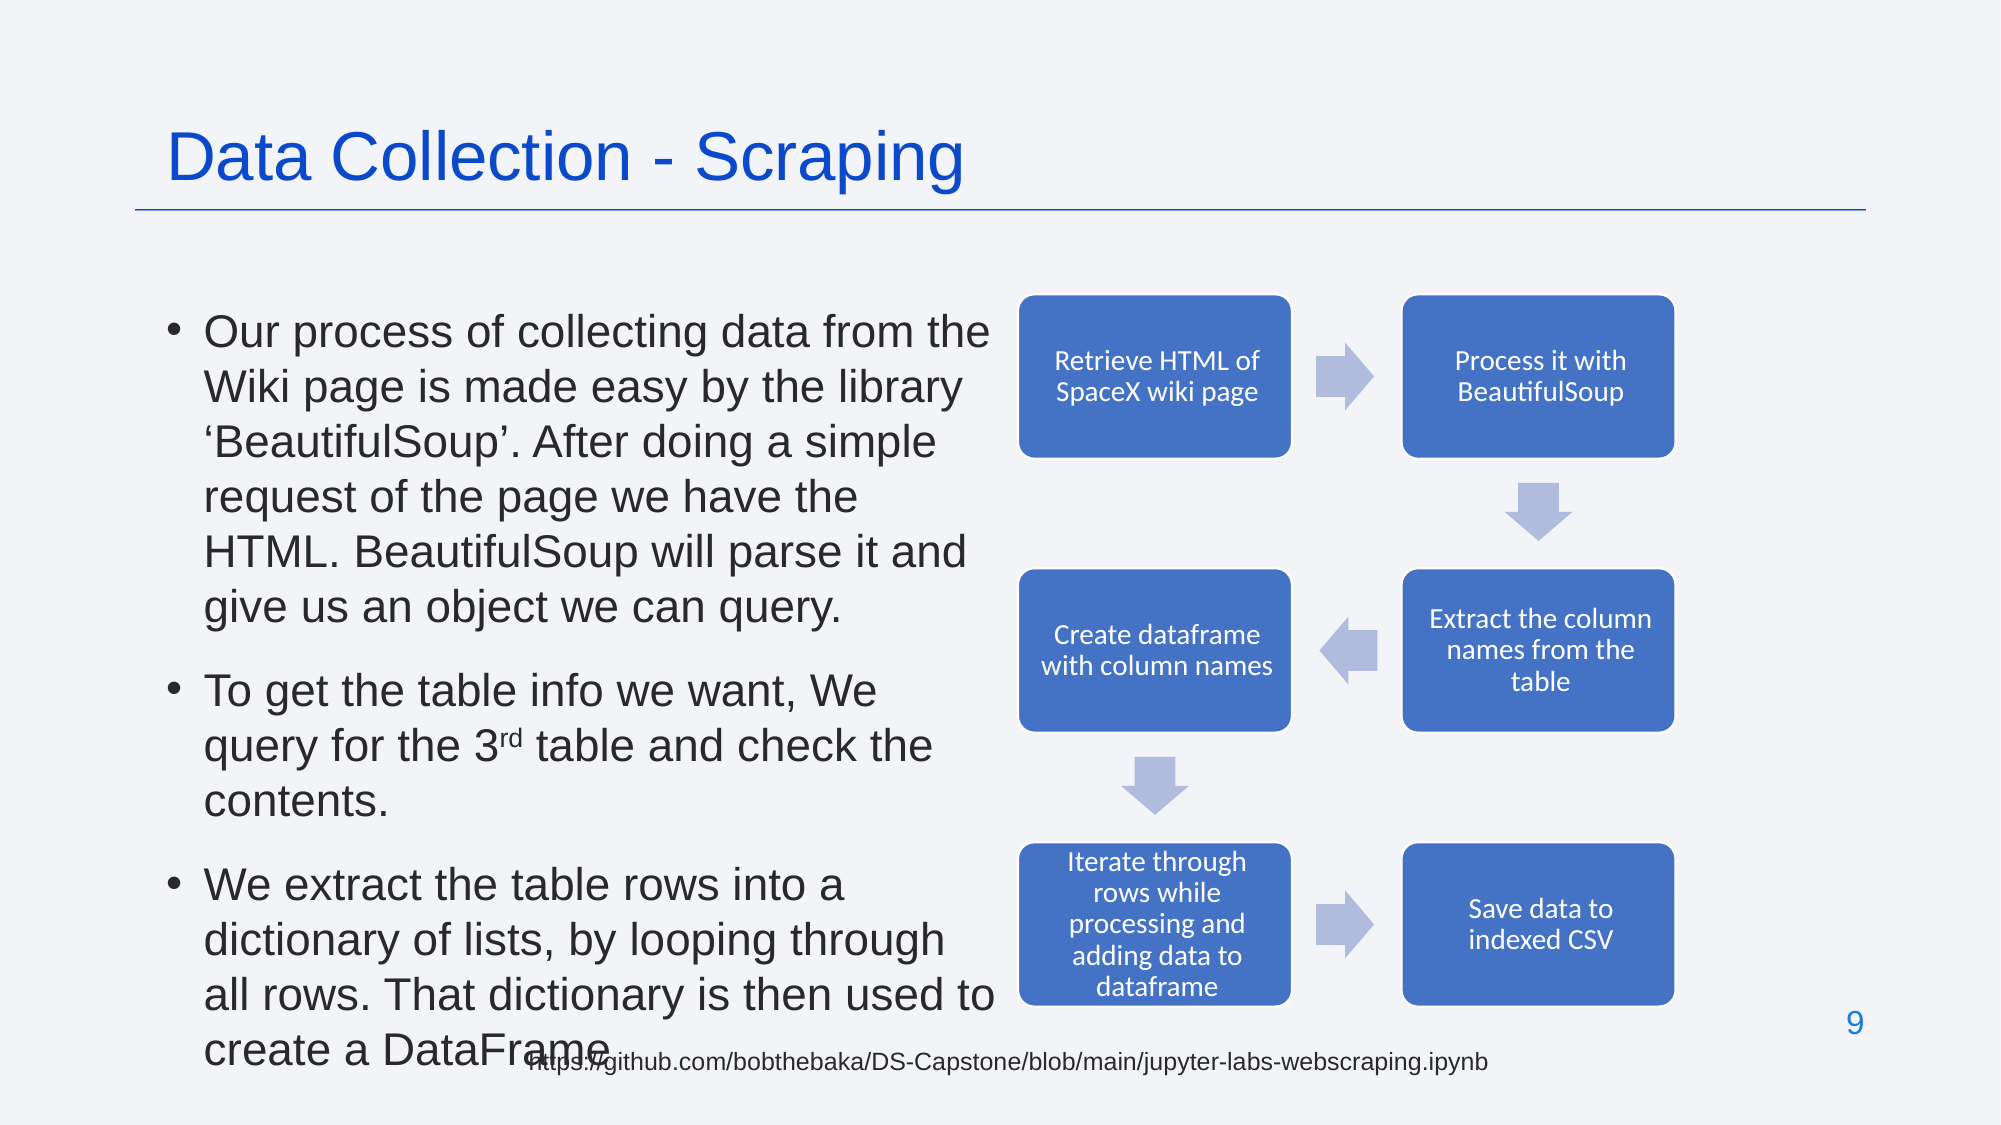

Data Collection - Scraping
Our process of collecting data from the Wiki page is made easy by the library ‘BeautifulSoup’. After doing a simple request of the page we have the HTML. BeautifulSoup will parse it and give us an object we can query.
To get the table info we want, We query for the 3rd table and check the contents.
We extract the table rows into a dictionary of lists, by looping through all rows. That dictionary is then used to create a DataFrame

Retrieve HTML of SpaceX wiki page

Process it with BeautifulSoup

Extract the column names from the table

Create dataframe with column names

Iterate through rows while processing and adding data to dataframe

Save data to indexed CSV
9
https://github.com/bobthebaka/DS-Capstone/blob/main/jupyter-labs-webscraping.ipynb